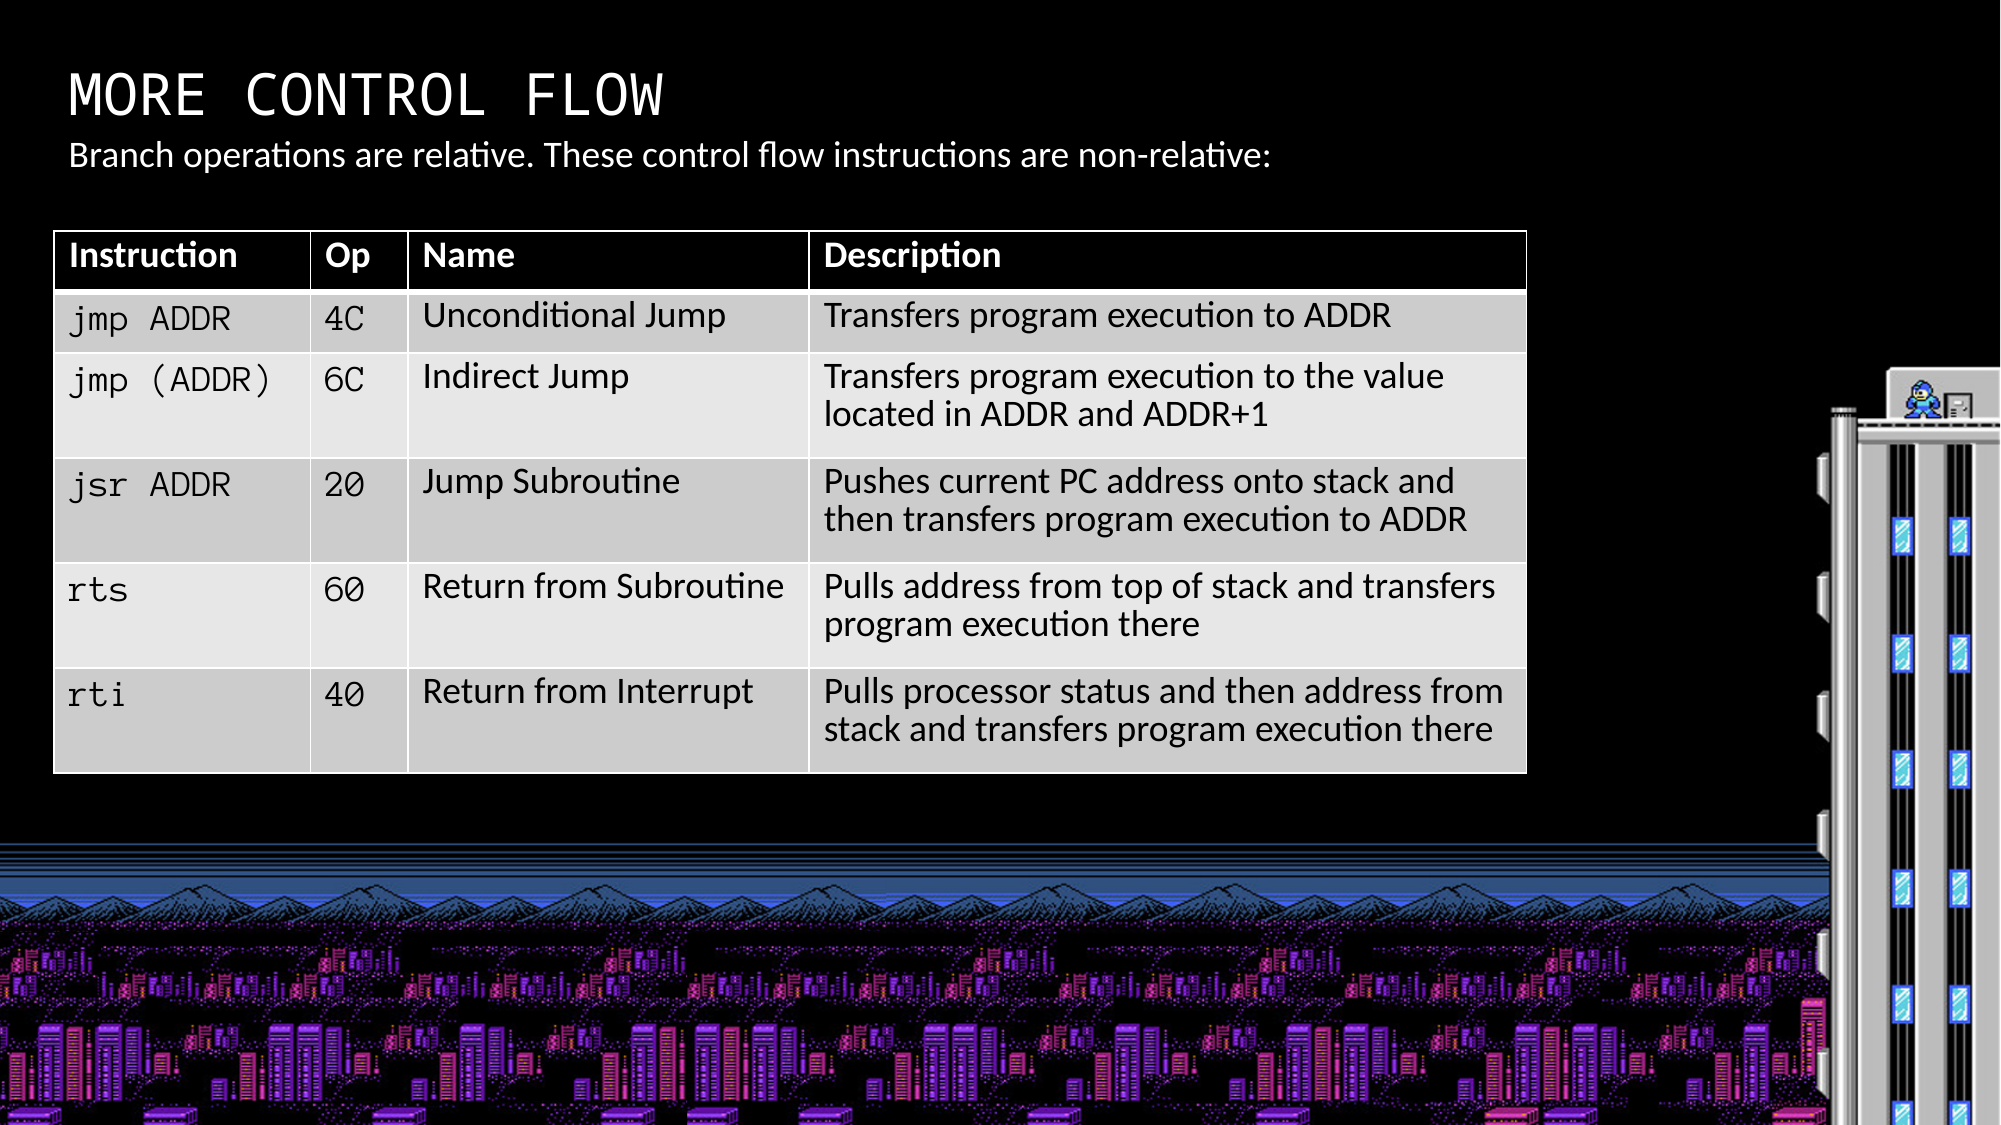

MORE CONTROL FLOW
Branch operations are relative. These control flow instructions are non-relative:
| Instruction | Op | Name | Description |
| --- | --- | --- | --- |
| jmp ADDR | 4C | Unconditional Jump | Transfers program execution to ADDR |
| jmp (ADDR) | 6C | Indirect Jump | Transfers program execution to the value located in ADDR and ADDR+1 |
| jsr ADDR | 20 | Jump Subroutine | Pushes current PC address onto stack and then transfers program execution to ADDR |
| rts | 60 | Return from Subroutine | Pulls address from top of stack and transfers program execution there |
| rti | 40 | Return from Interrupt | Pulls processor status and then address from stack and transfers program execution there |